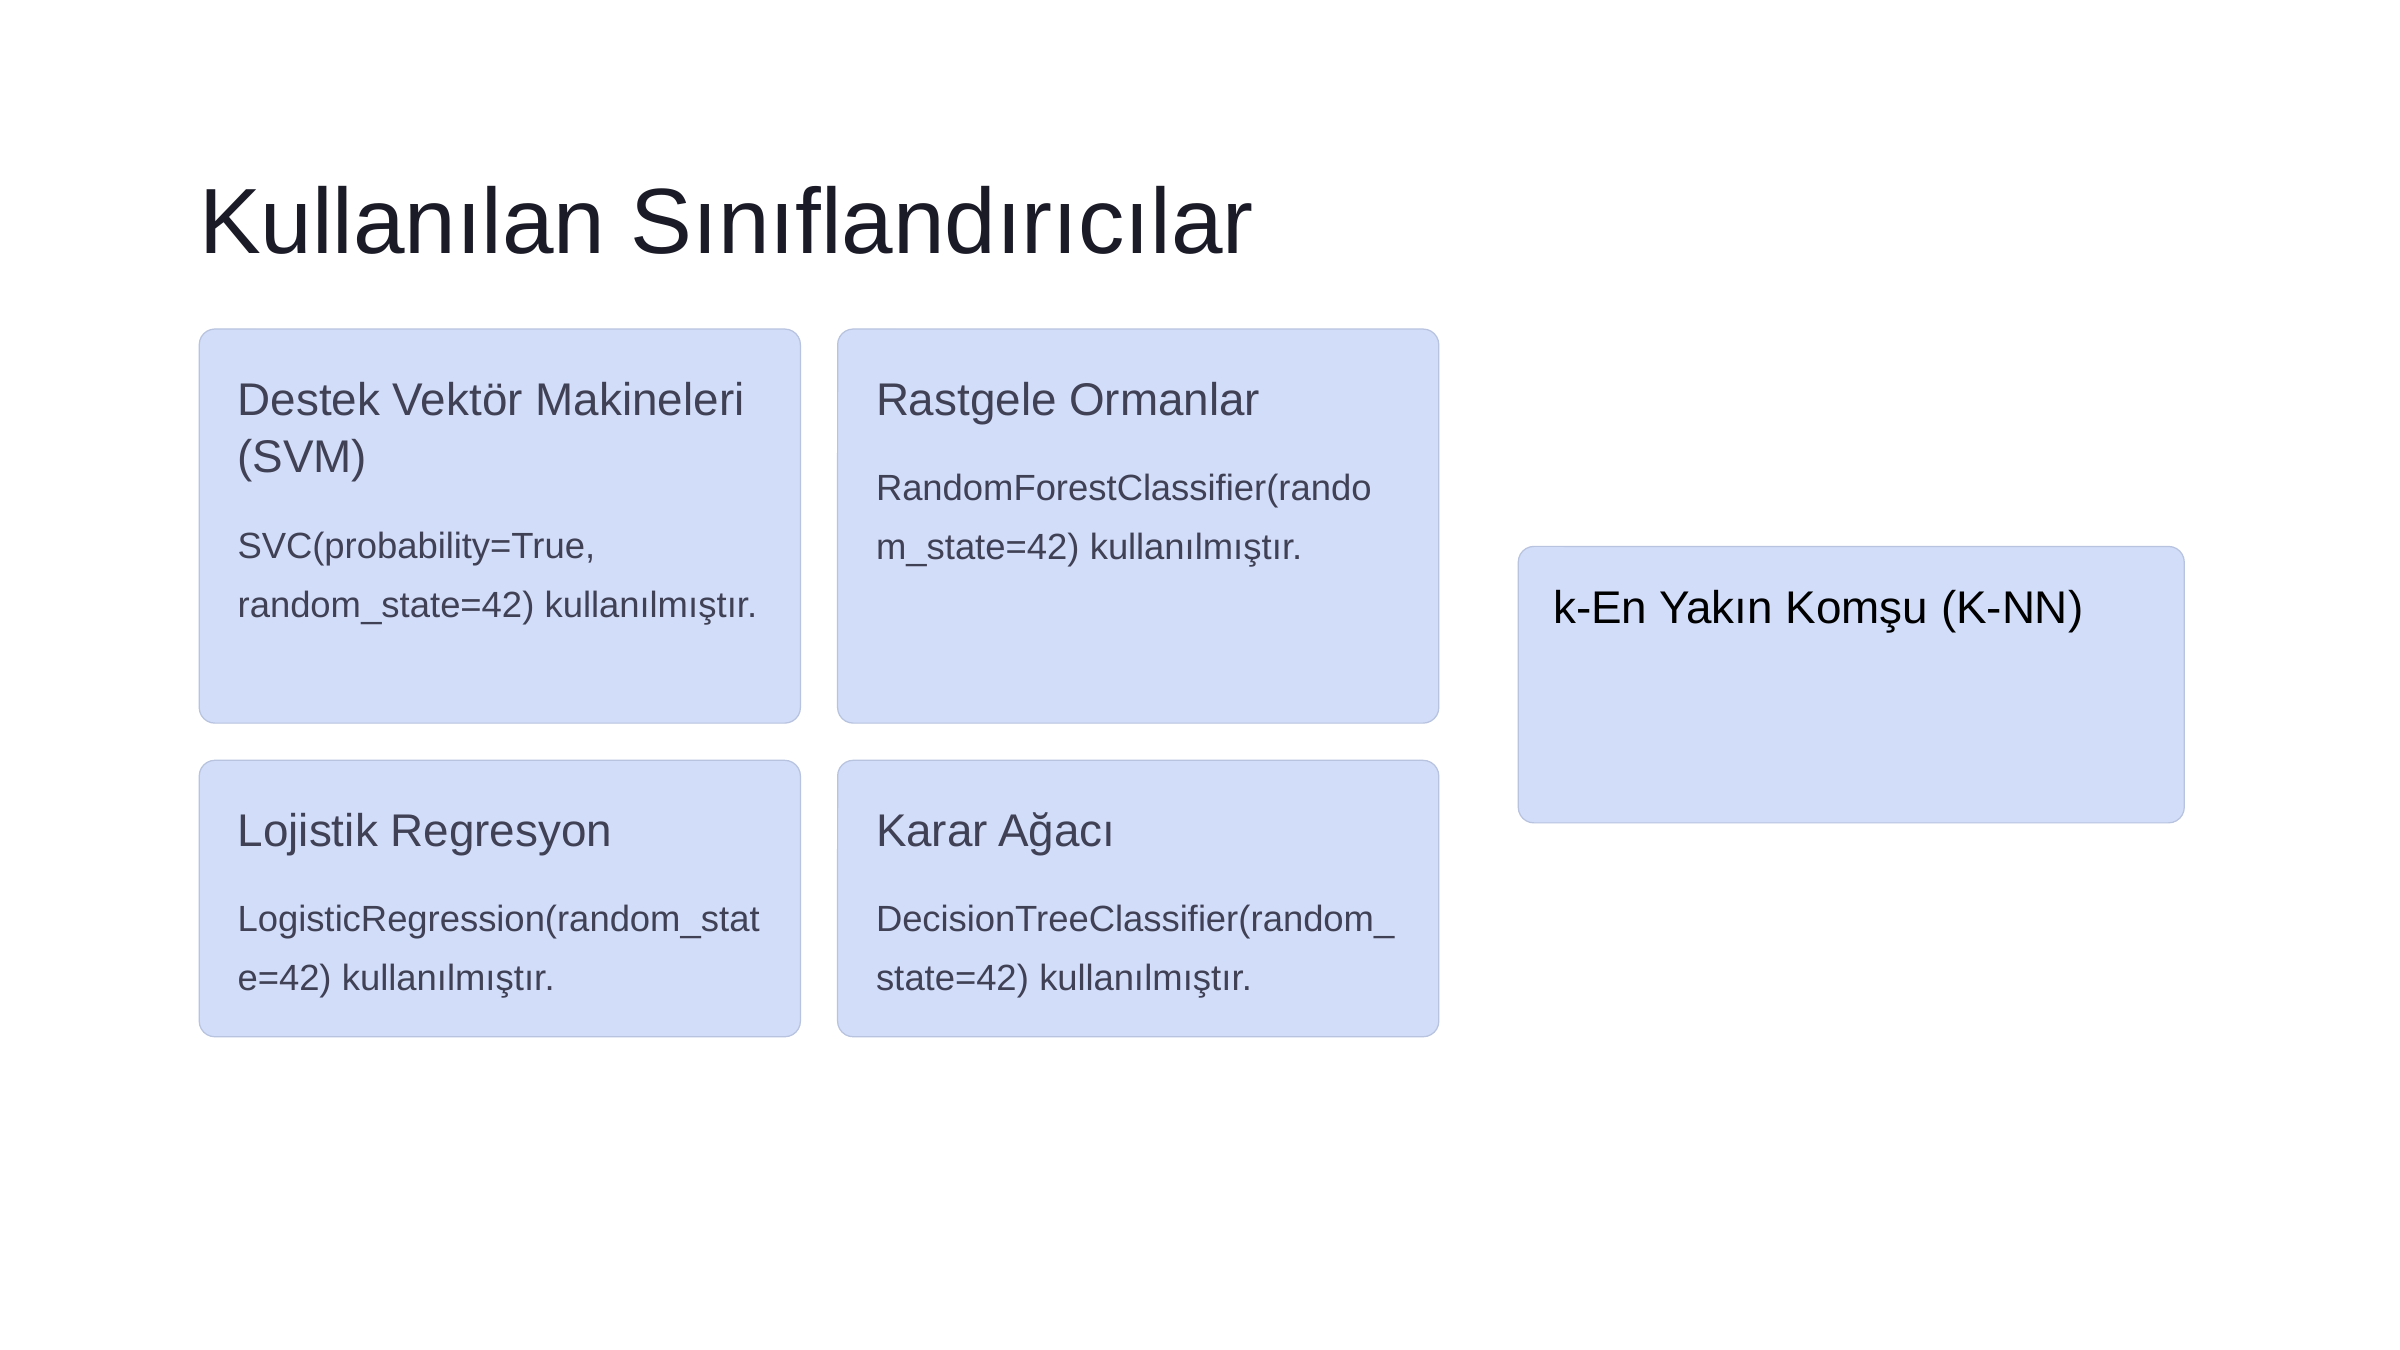

Kullanılan Sınıflandırıcılar

Destek Vektör Makineleri (SVM)
Rastgele Ormanlar
RandomForestClassifier(random_state=42) kullanılmıştır.
SVC(probability=True, random_state=42) kullanılmıştır.

k-En Yakın Komşu (K-NN)

Lojistik Regresyon
Karar Ağacı
LogisticRegression(random_state=42) kullanılmıştır.
DecisionTreeClassifier(random_state=42) kullanılmıştır.